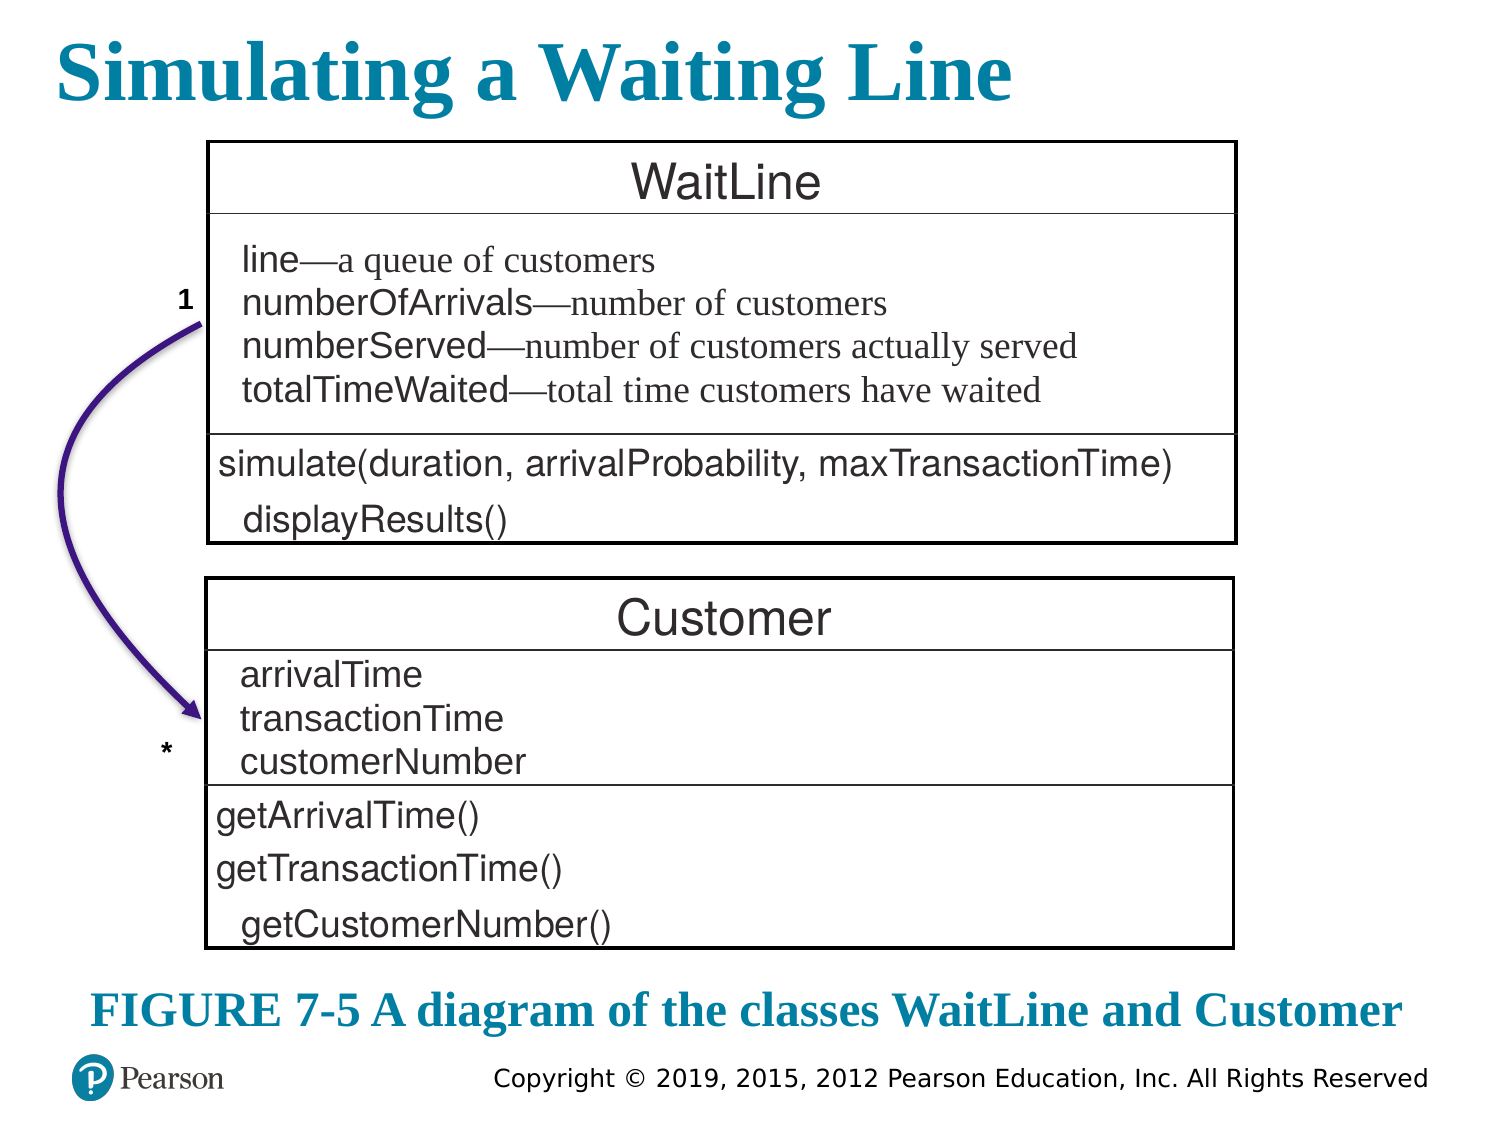

# Simulating a Waiting Line
| WaitLine |
| --- |
| line—a queue of customers numberOfArrivals—number of customers numberServed—number of customers actually served totalTimeWaited—total time customers have waited |
| simulate(duration, arrivalProbability, maxTransactionTime) displayResults() |
1

| Customer |
| --- |
| arrivalTime transactionTime customerNumber |
| getArrivalTime() getTransactionTime() getCustomerNumber() |
*
FIGURE 7-5 A diagram of the classes WaitLine and Customer